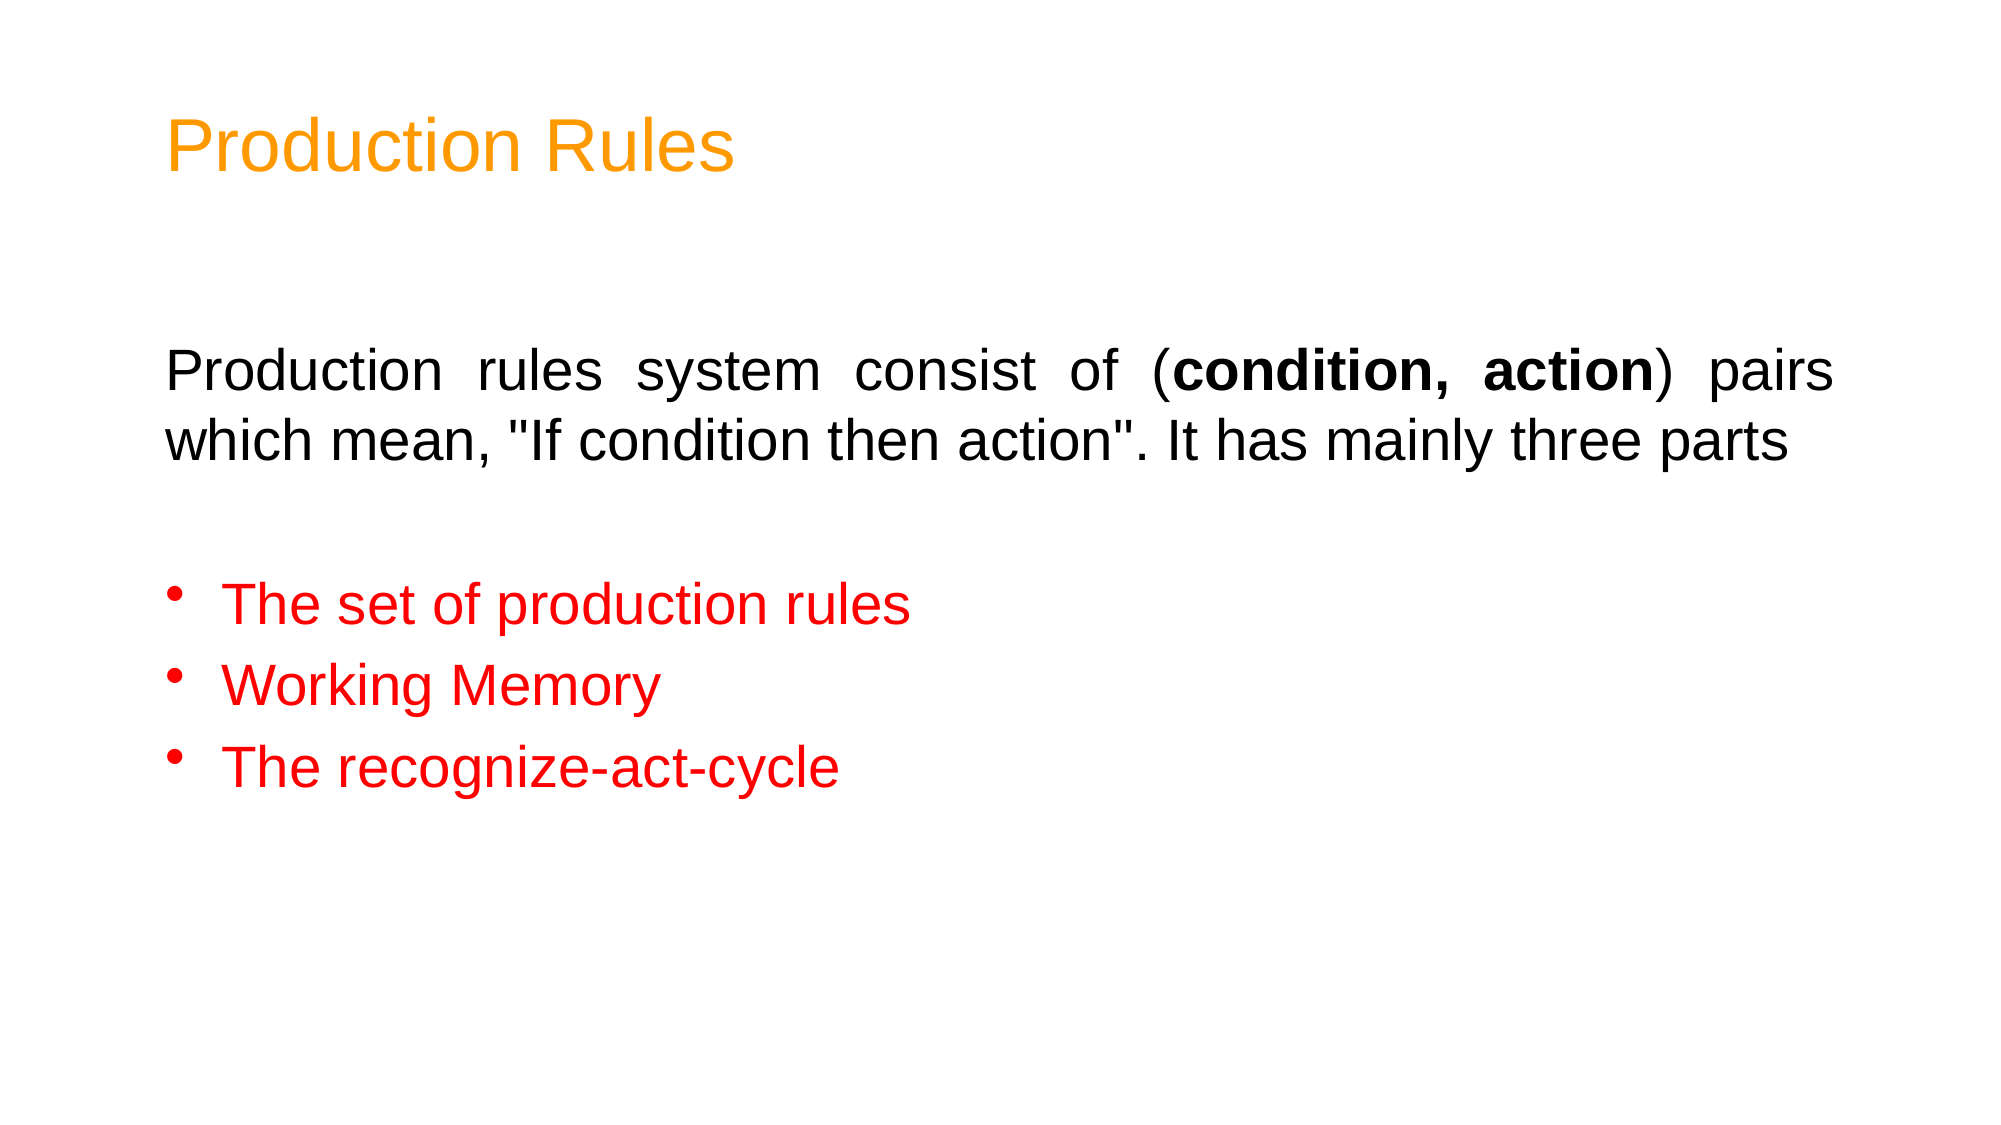

# Production Rules
Production rules system consist of (condition, action) pairs which mean, "If condition then action". It has mainly three parts

The set of production rules
Working Memory
The recognize-act-cycle